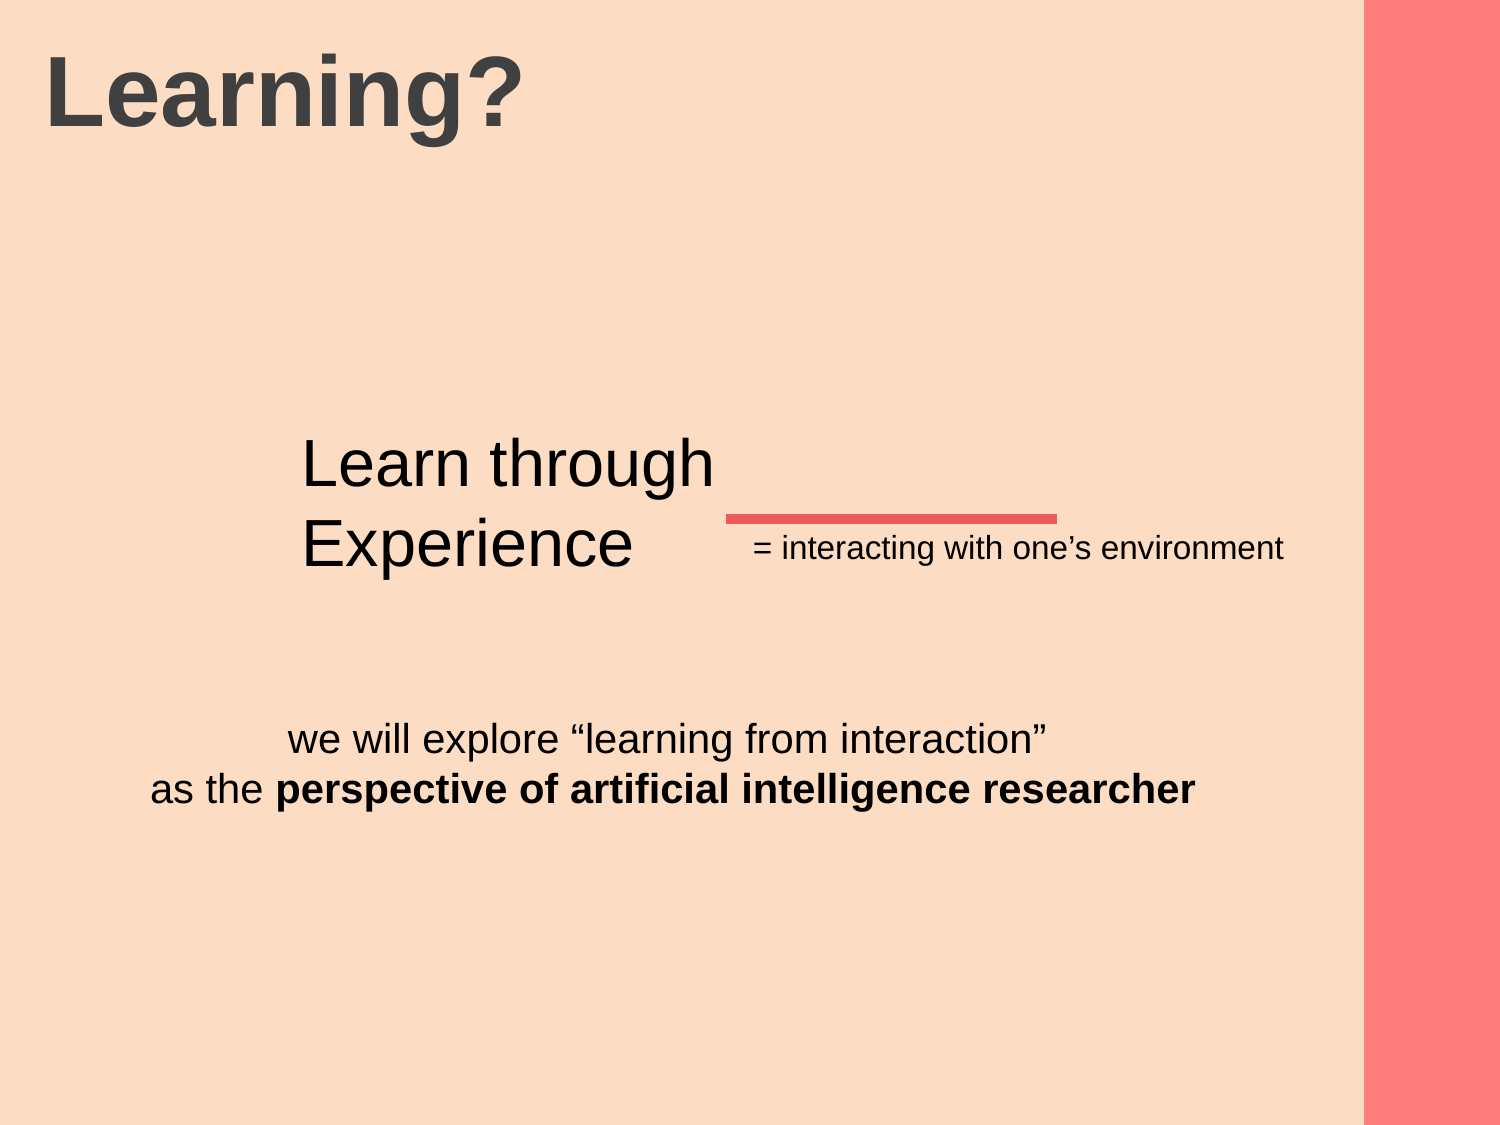

Learning?
Learn through Experience
= interacting with one’s environment
we will explore “learning from interaction”
as the perspective of artificial intelligence researcher